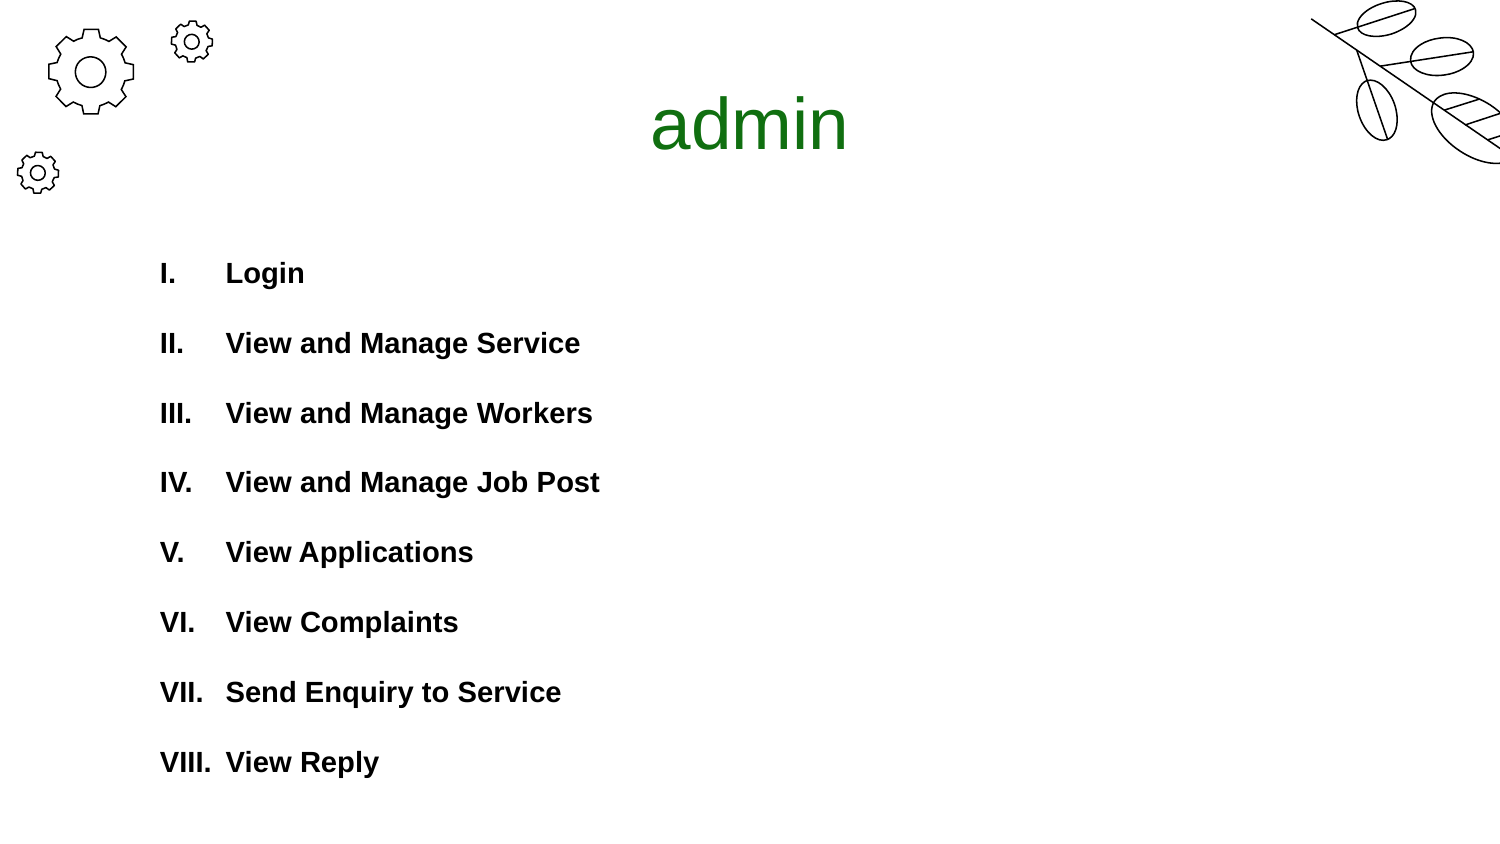

# admin
Login

View and Manage Service

View and Manage Workers

View and Manage Job Post

View Applications

View Complaints

Send Enquiry to Service

View Reply